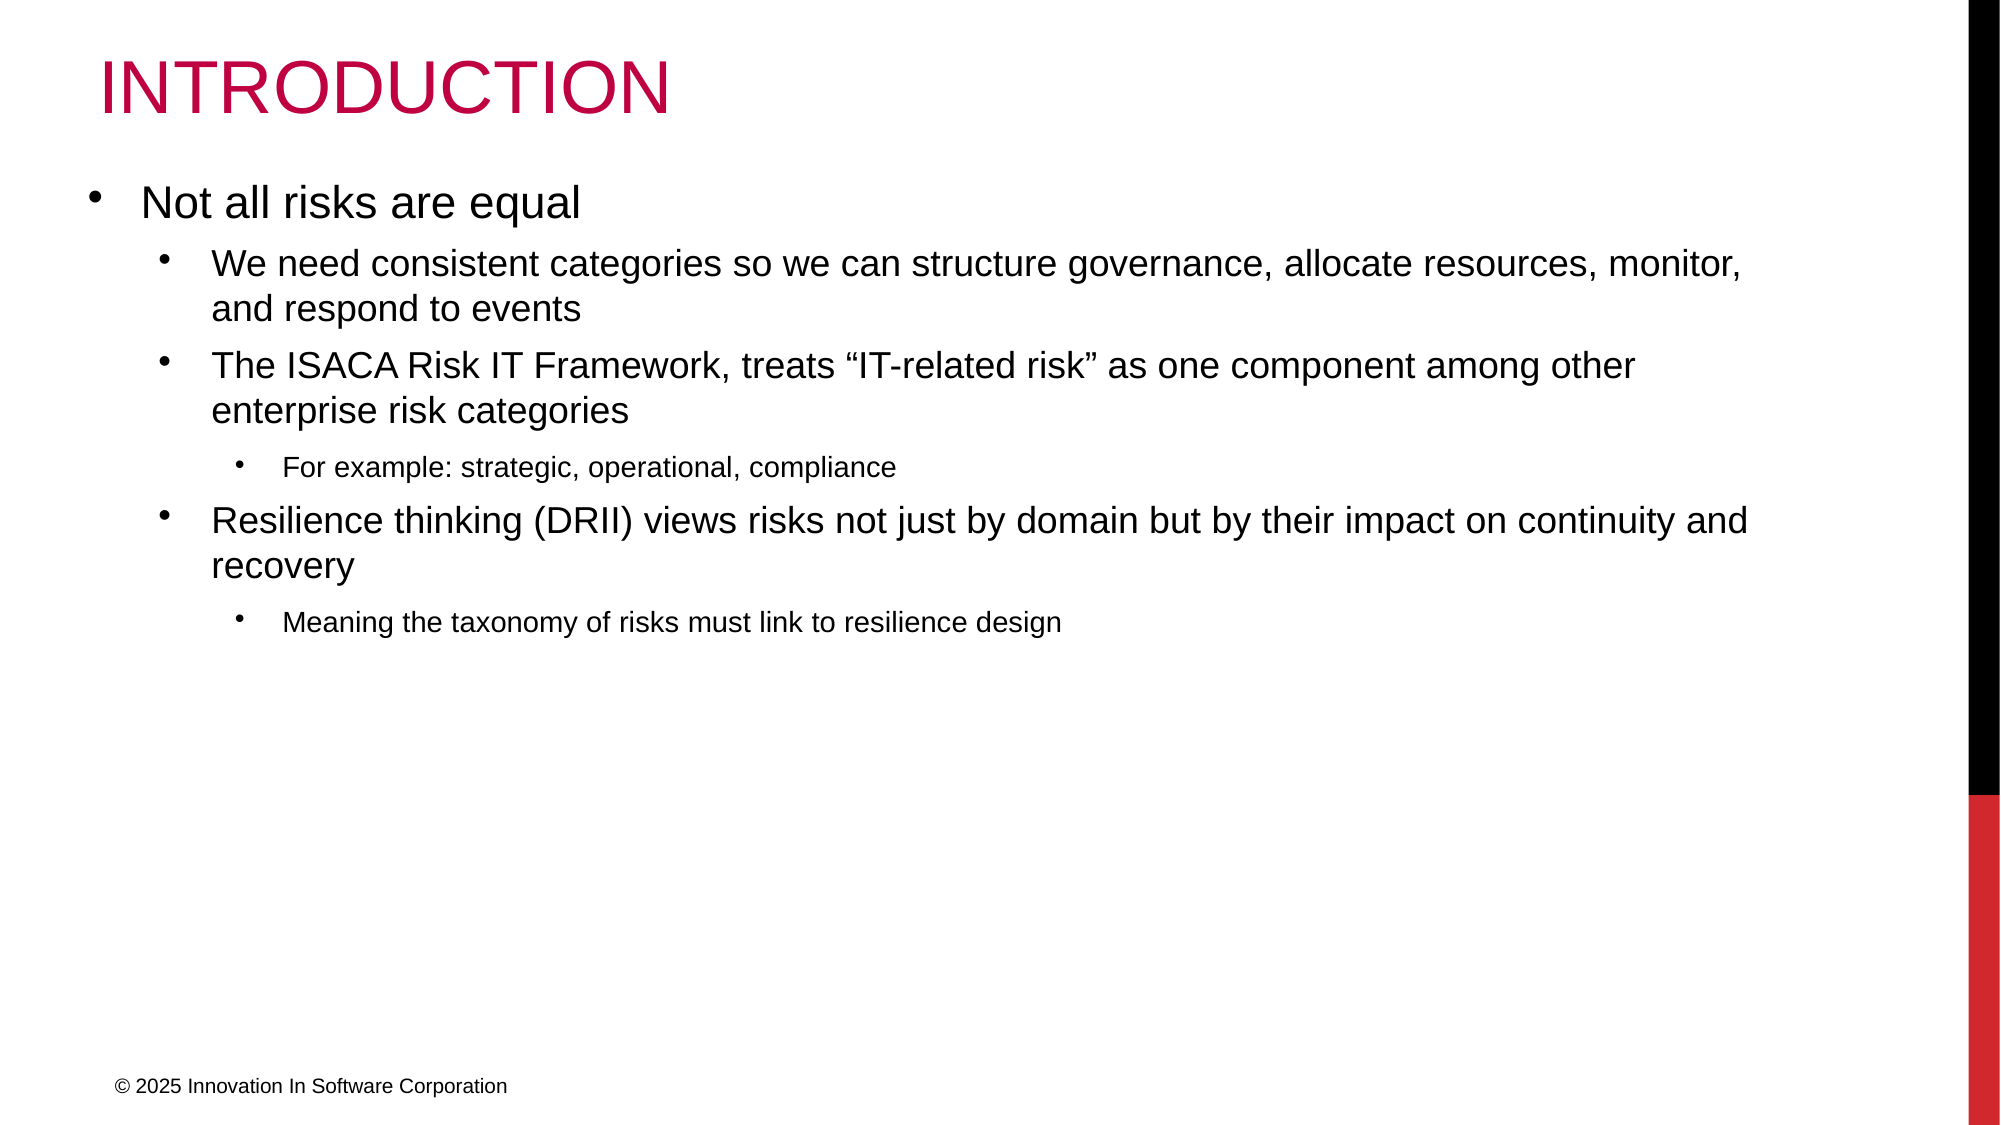

# Introduction
Not all risks are equal
We need consistent categories so we can structure governance, allocate resources, monitor, and respond to events
The ISACA Risk IT Framework, treats “IT-related risk” as one component among other enterprise risk categories
For example: strategic, operational, compliance
Resilience thinking (DRII) views risks not just by domain but by their impact on continuity and recovery
Meaning the taxonomy of risks must link to resilience design
© 2025 Innovation In Software Corporation